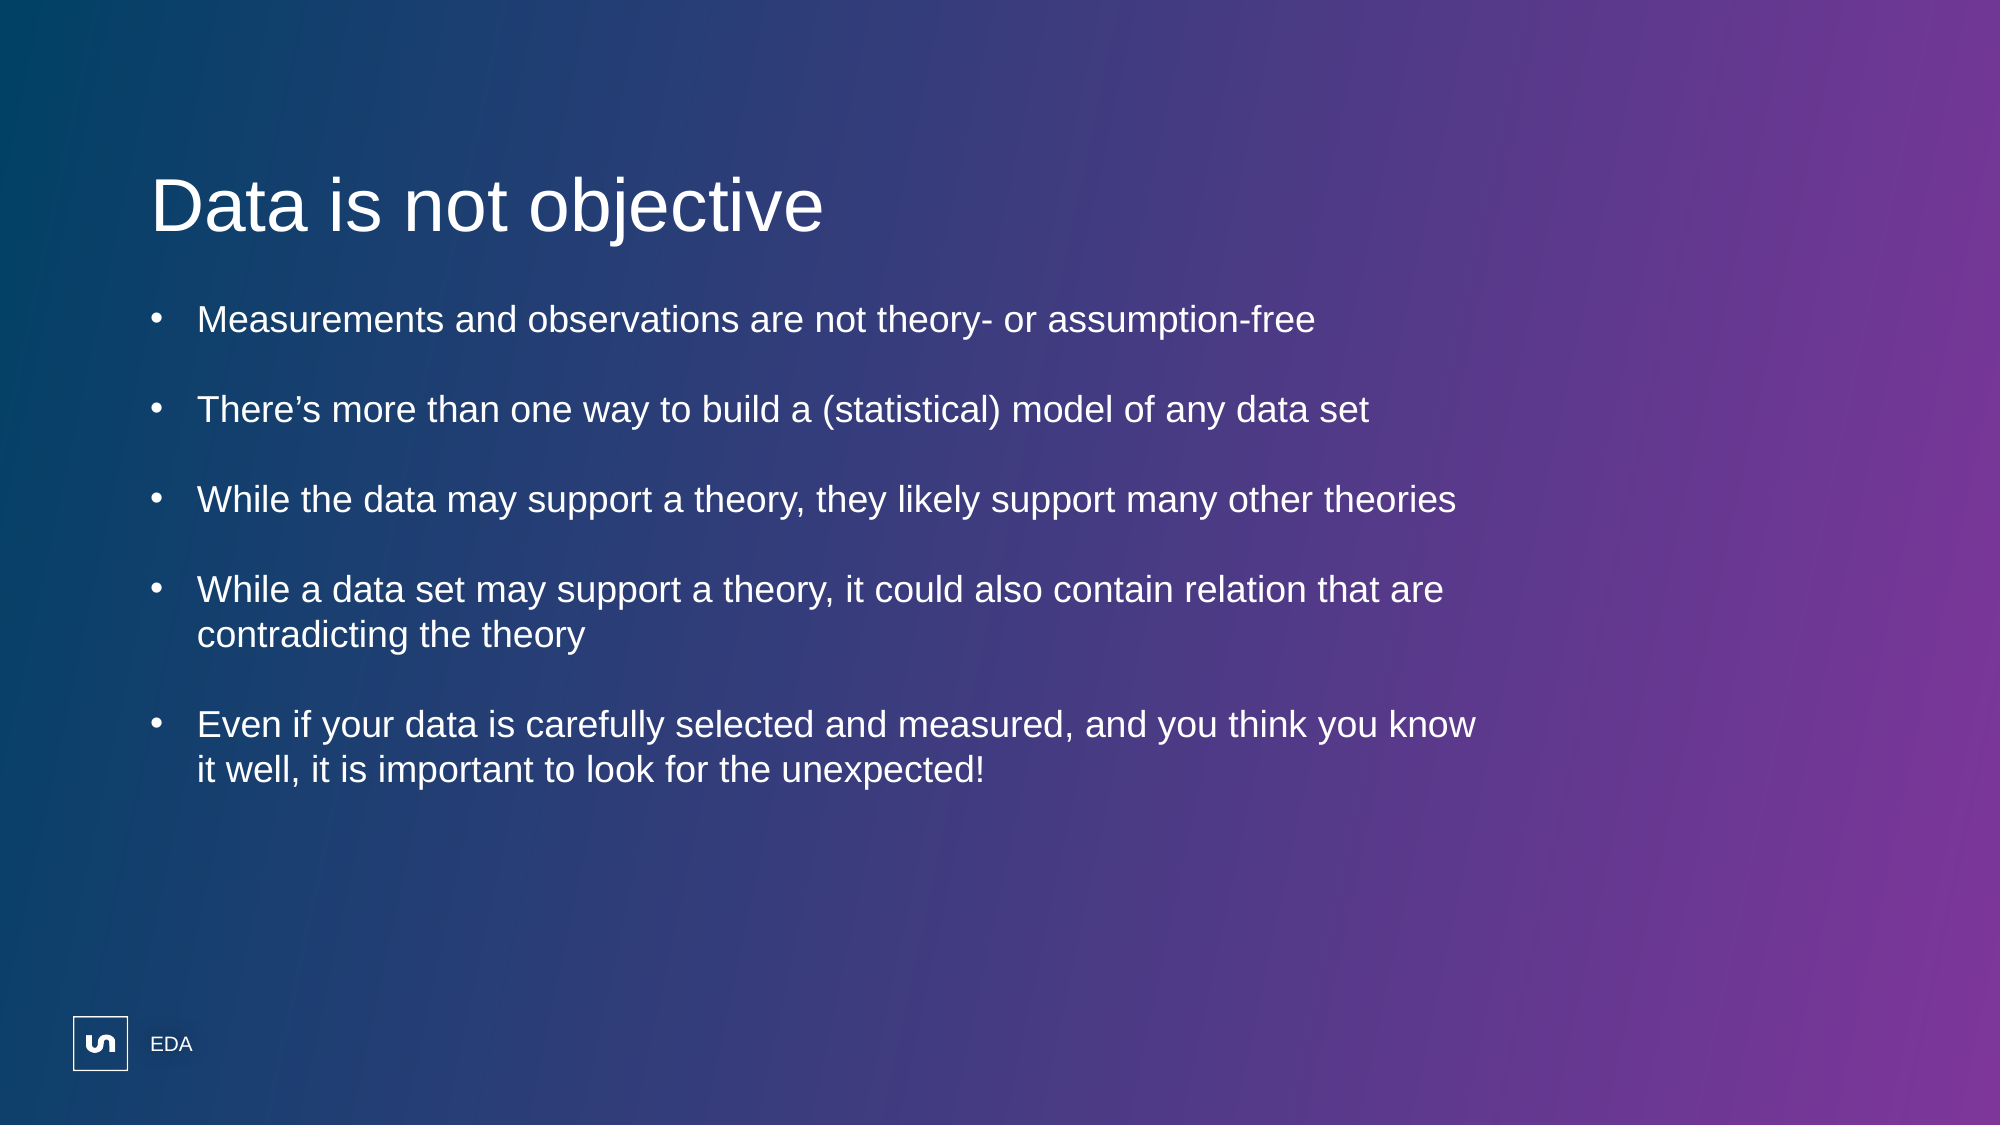

# Data is not objective
Measurements and observations are not theory- or assumption-free

There’s more than one way to build a (statistical) model of any data set

While the data may support a theory, they likely support many other theories

While a data set may support a theory, it could also contain relation that are contradicting the theory

Even if your data is carefully selected and measured, and you think you know it well, it is important to look for the unexpected!
EDA